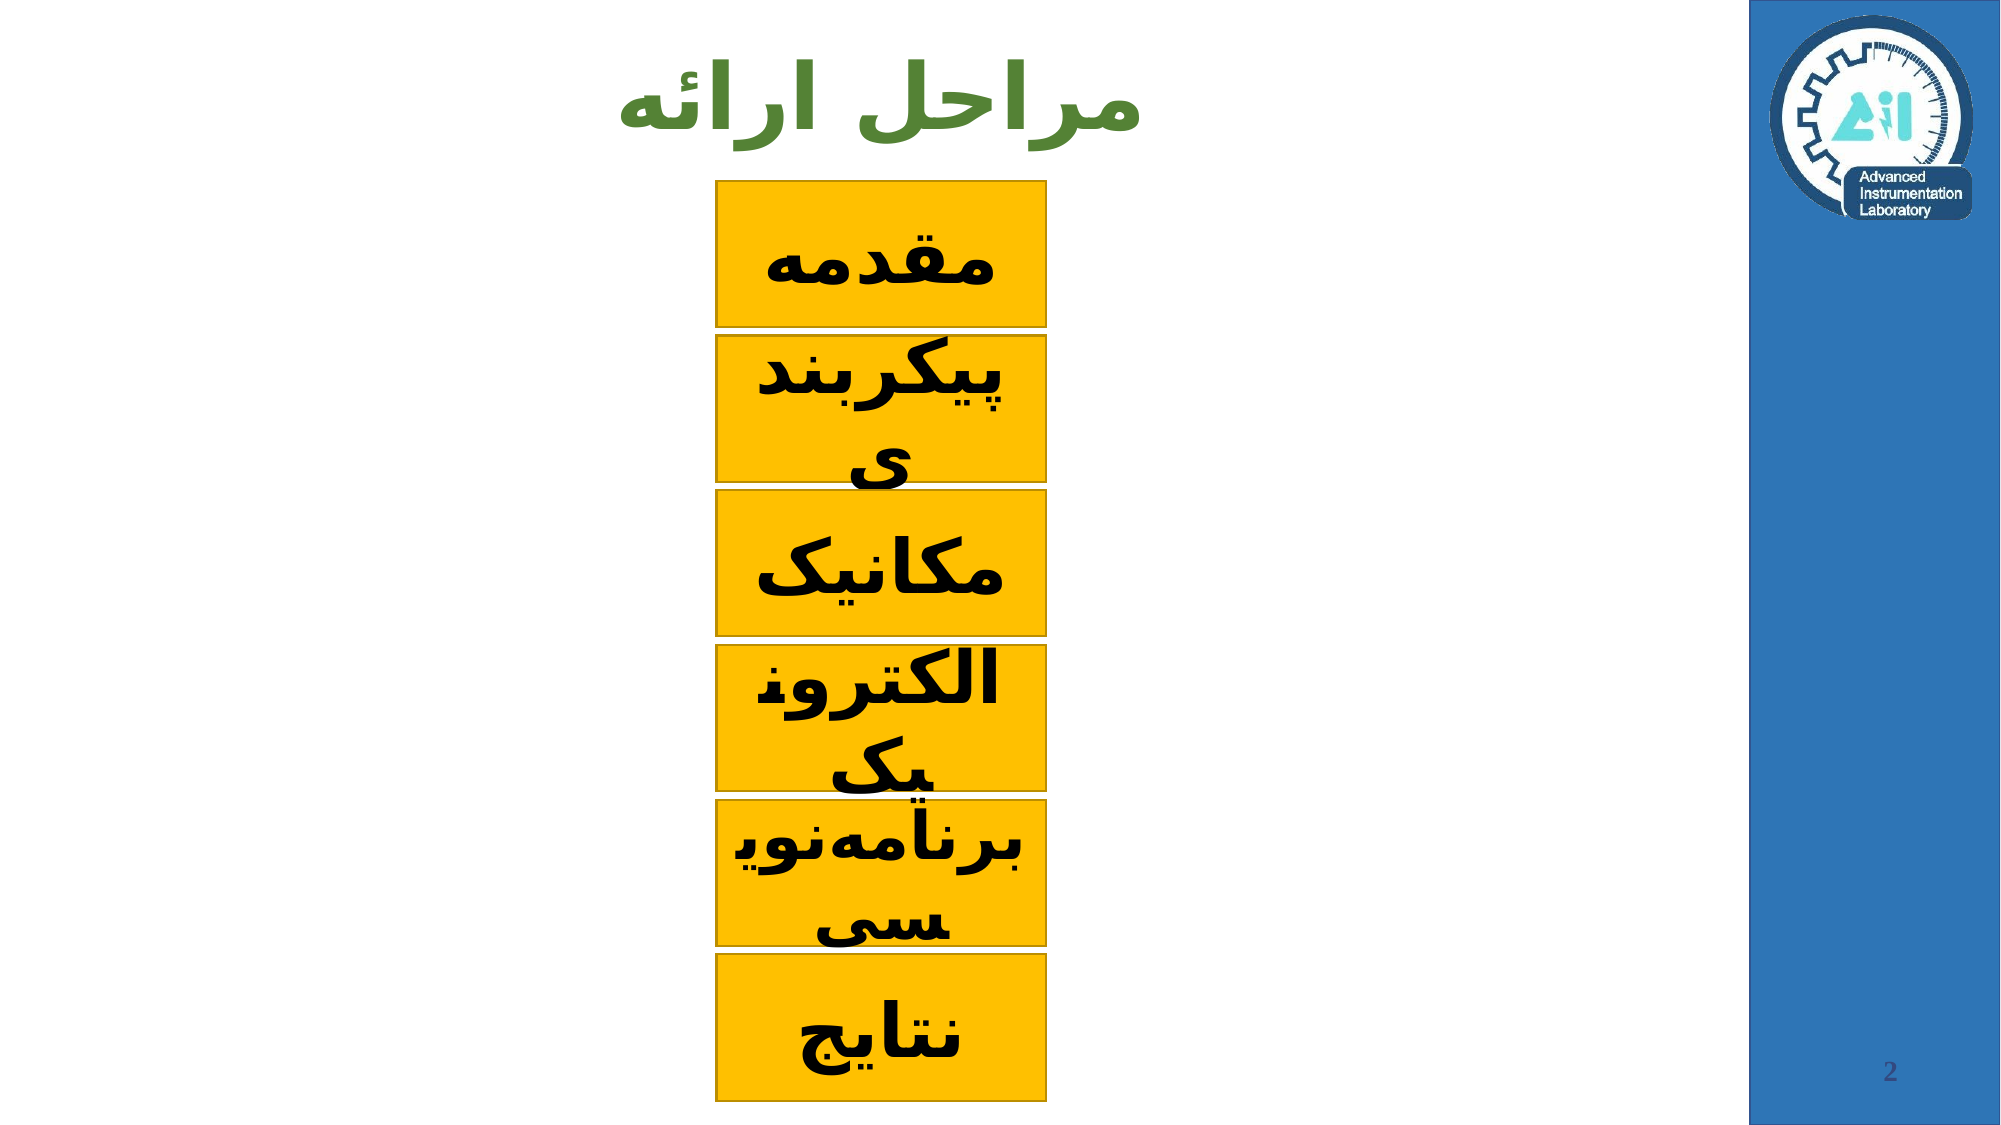

# مراحل ارائه

مقدمه

پیکر‌بندی

مکانیک

الکترونیک

برنامه‌نویسی

نتایج
2